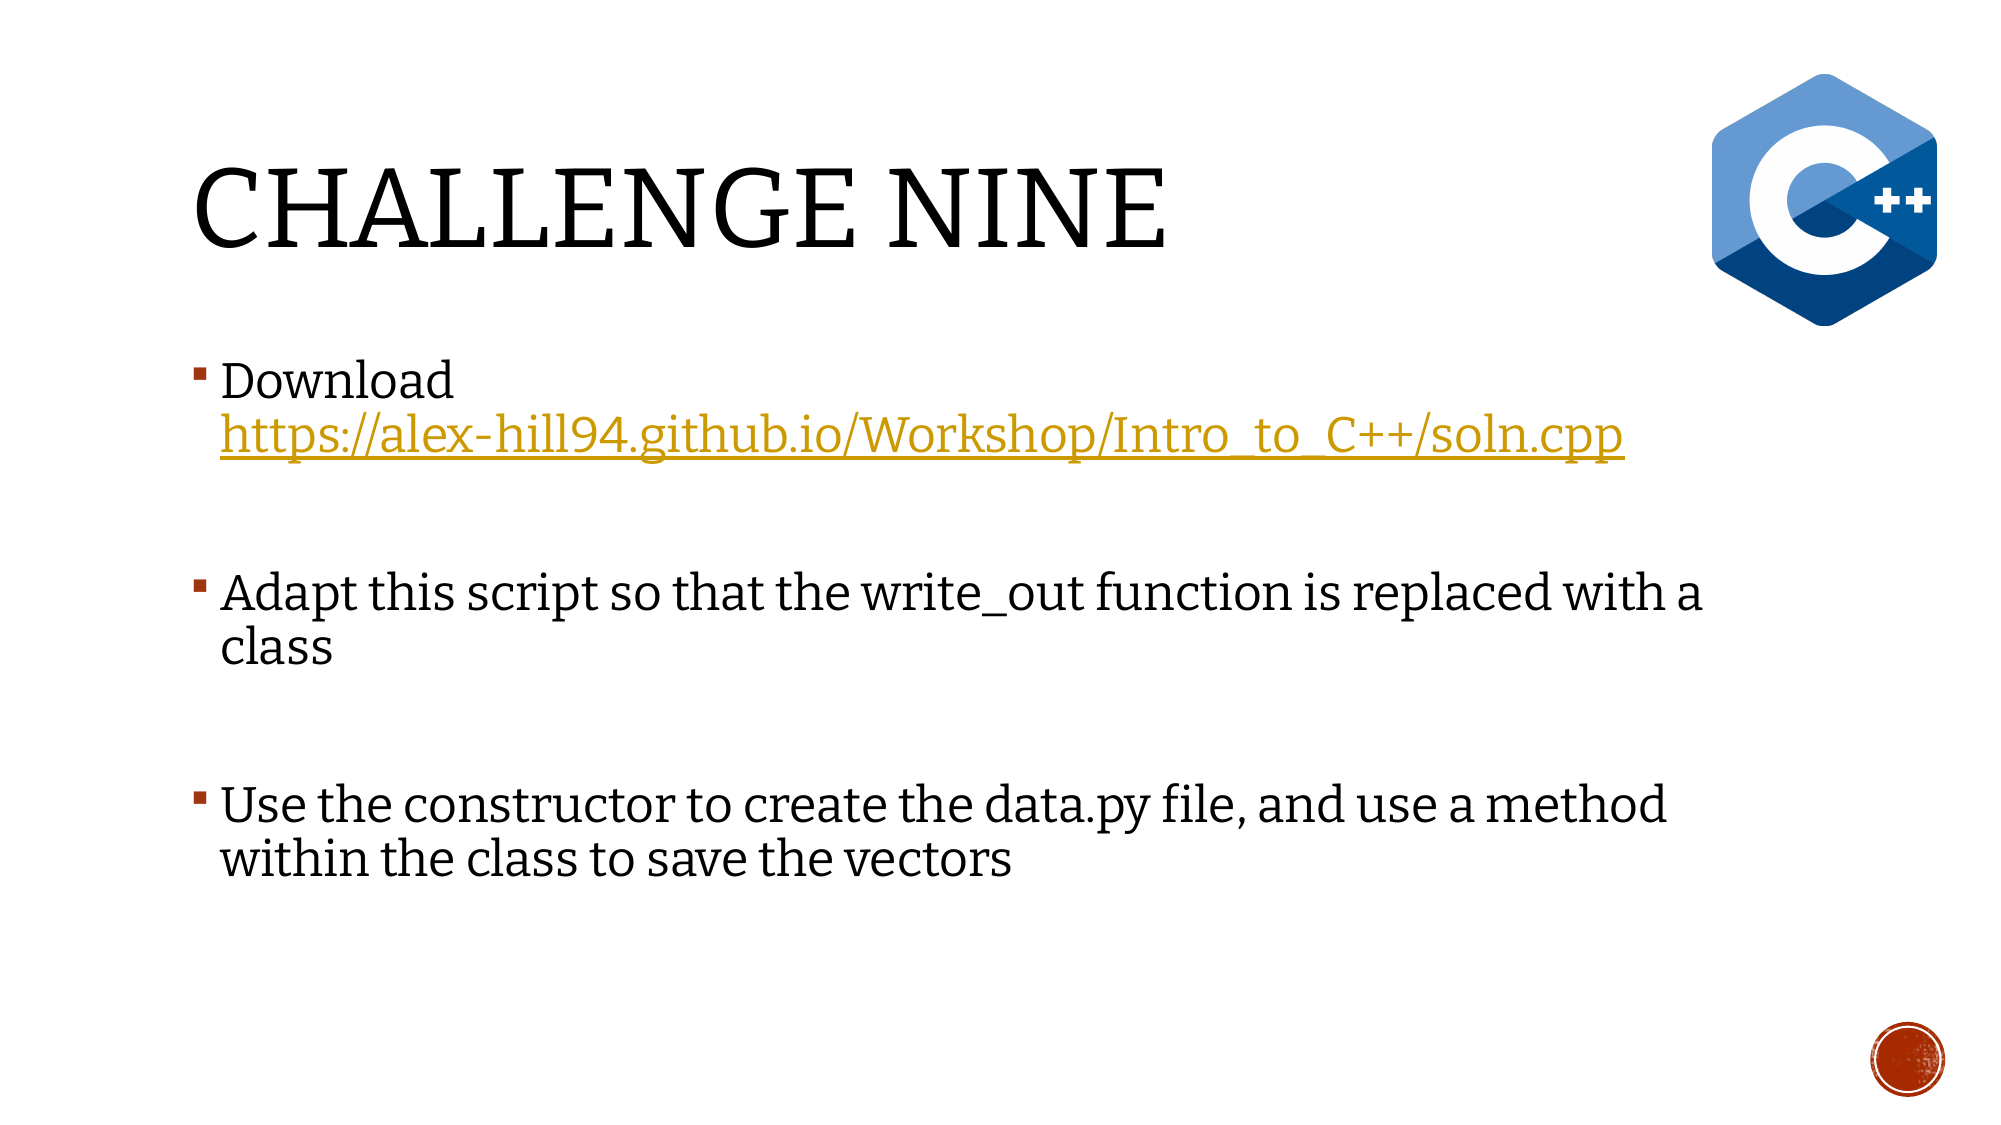

# Challenge nine
Download https://alex-hill94.github.io/Workshop/Intro_to_C++/soln.cpp

Adapt this script so that the write_out function is replaced with a class

Use the constructor to create the data.py file, and use a method within the class to save the vectors